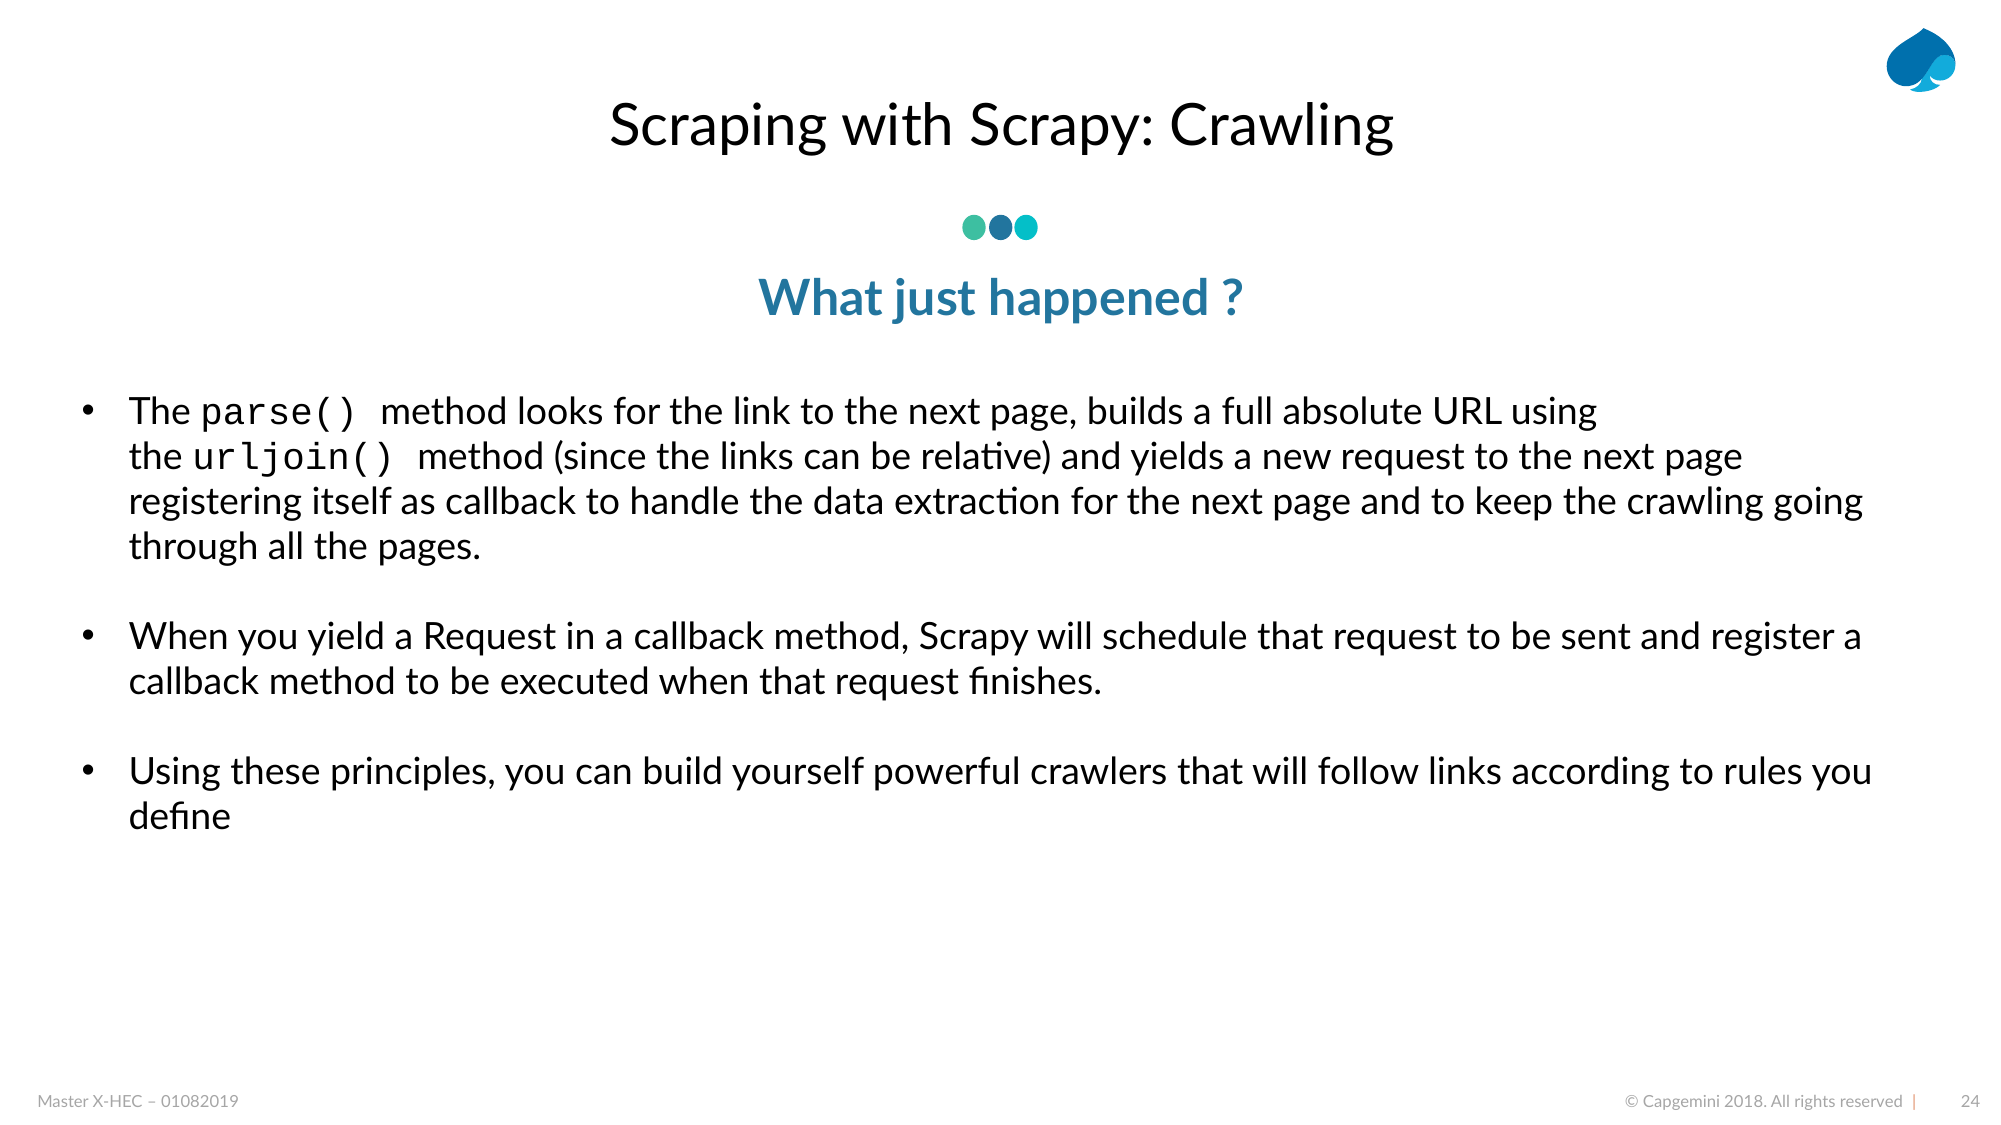

# Scraping with Scrapy: Crawling
What just happened ?
The parse() method looks for the link to the next page, builds a full absolute URL using
the urljoin() method (since the links can be relative) and yields a new request to the next page
registering itself as callback to handle the data extraction for the next page and to keep the crawling going through all the pages.
When you yield a Request in a callback method, Scrapy will schedule that request to be sent and register a
callback method to be executed when that request finishes.
Using these principles, you can build yourself powerful crawlers that will follow links according to rules you define